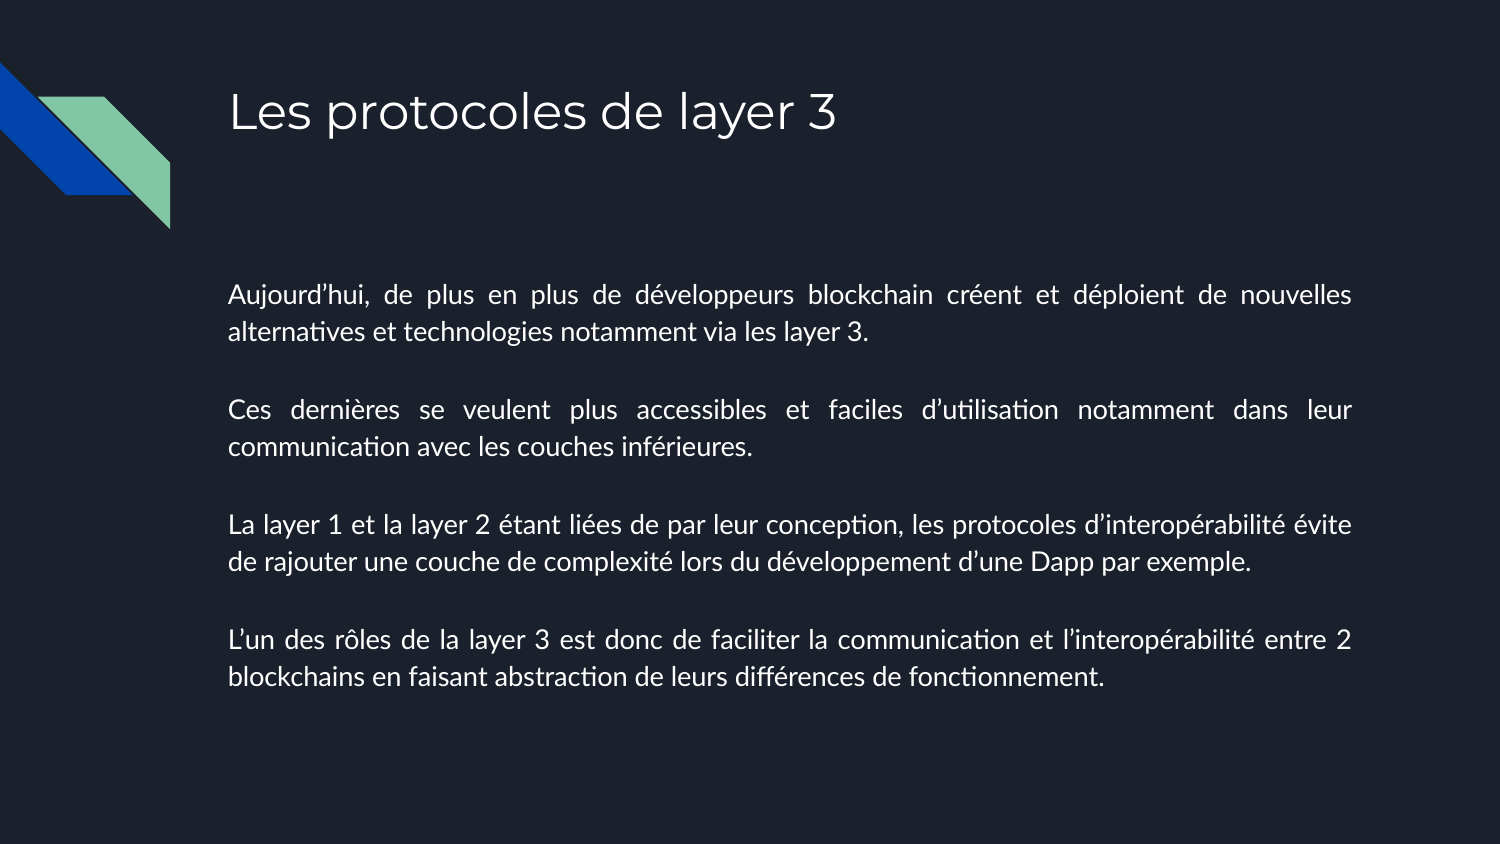

# Les protocoles de layer 3
Aujourd’hui, de plus en plus de développeurs blockchain créent et déploient de nouvelles alternatives et technologies notamment via les layer 3.
Ces dernières se veulent plus accessibles et faciles d’utilisation notamment dans leur communication avec les couches inférieures.
La layer 1 et la layer 2 étant liées de par leur conception, les protocoles d’interopérabilité évite de rajouter une couche de complexité lors du développement d’une Dapp par exemple.
L’un des rôles de la layer 3 est donc de faciliter la communication et l’interopérabilité entre 2 blockchains en faisant abstraction de leurs différences de fonctionnement.